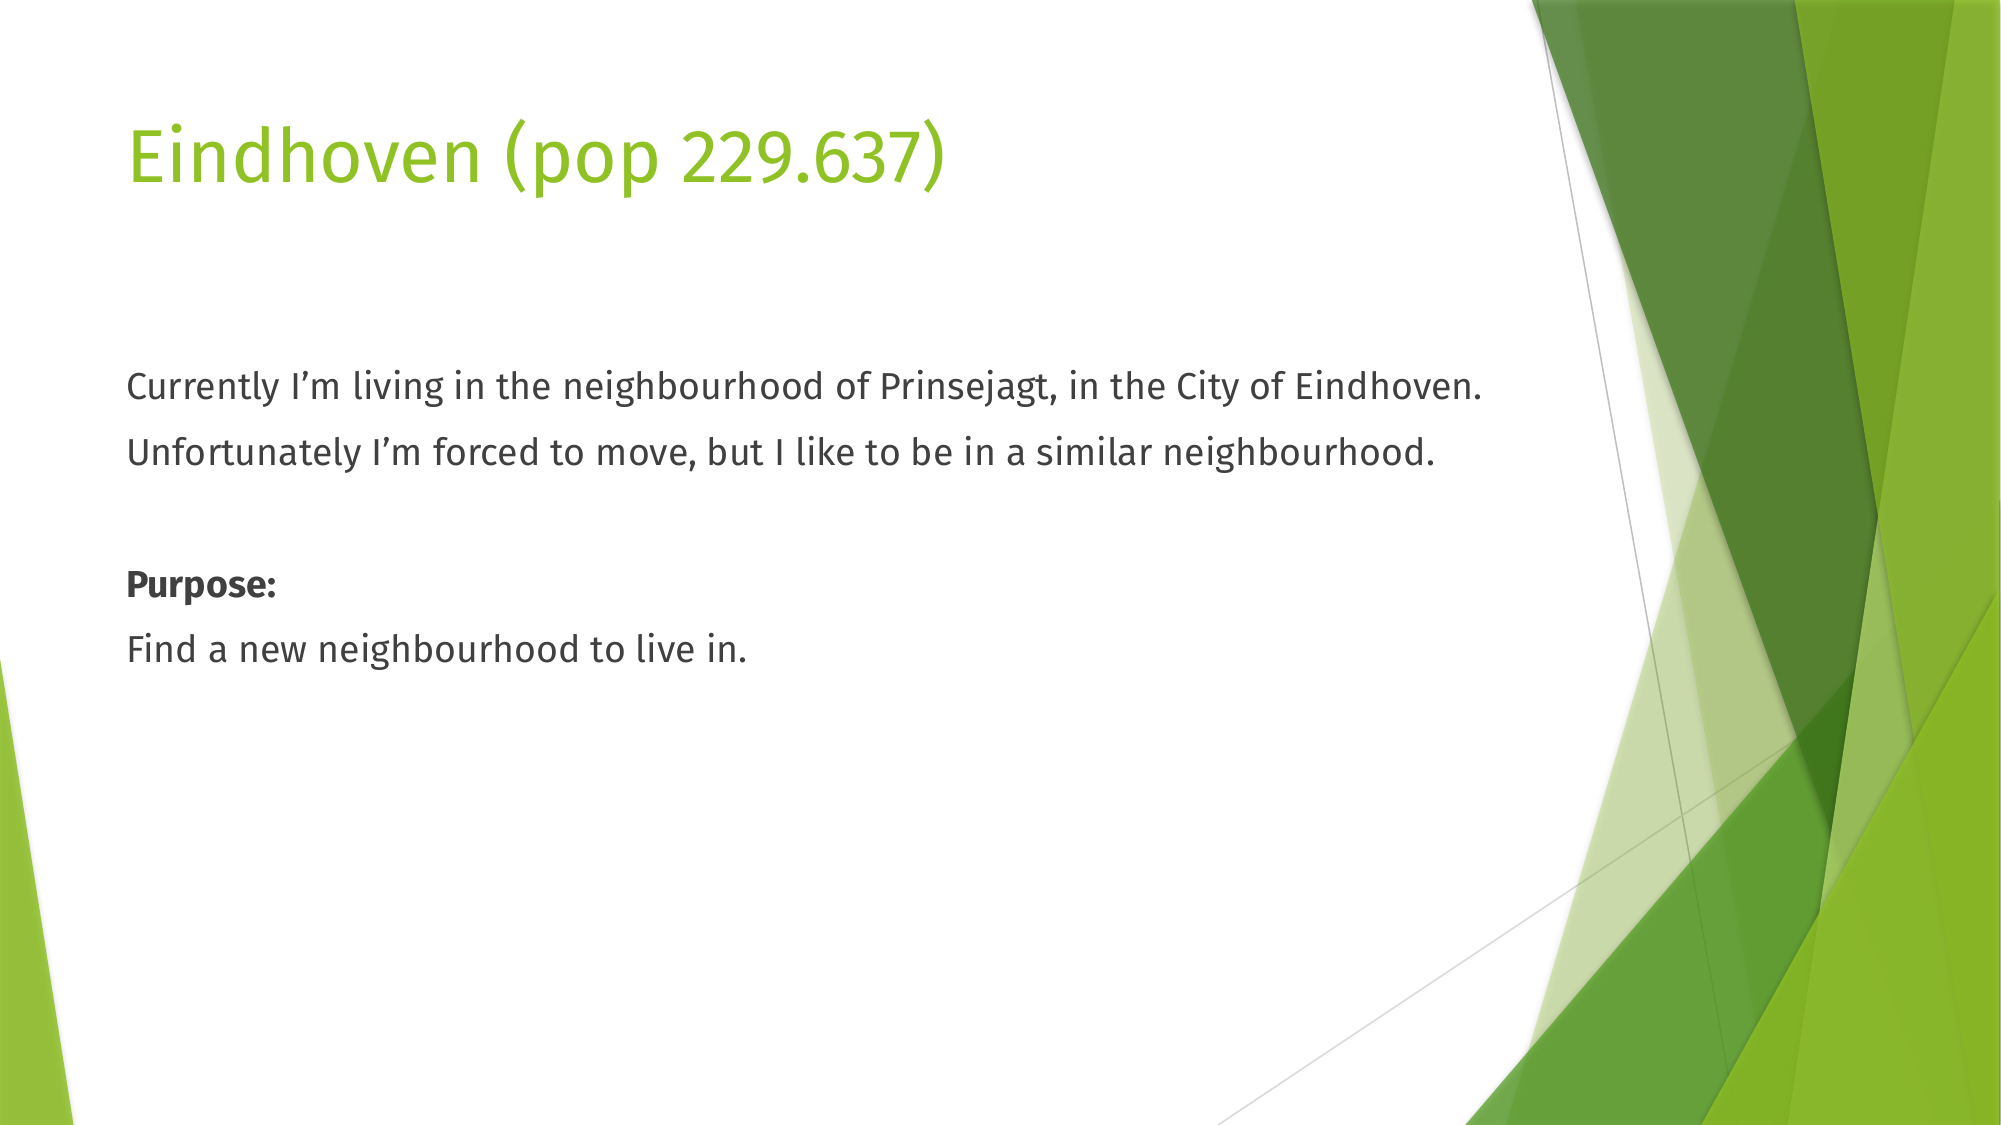

# Eindhoven (pop 229.637)
Currently I’m living in the neighbourhood of Prinsejagt, in the City of Eindhoven.
Unfortunately I’m forced to move, but I like to be in a similar neighbourhood.

Purpose:
Find a new neighbourhood to live in.